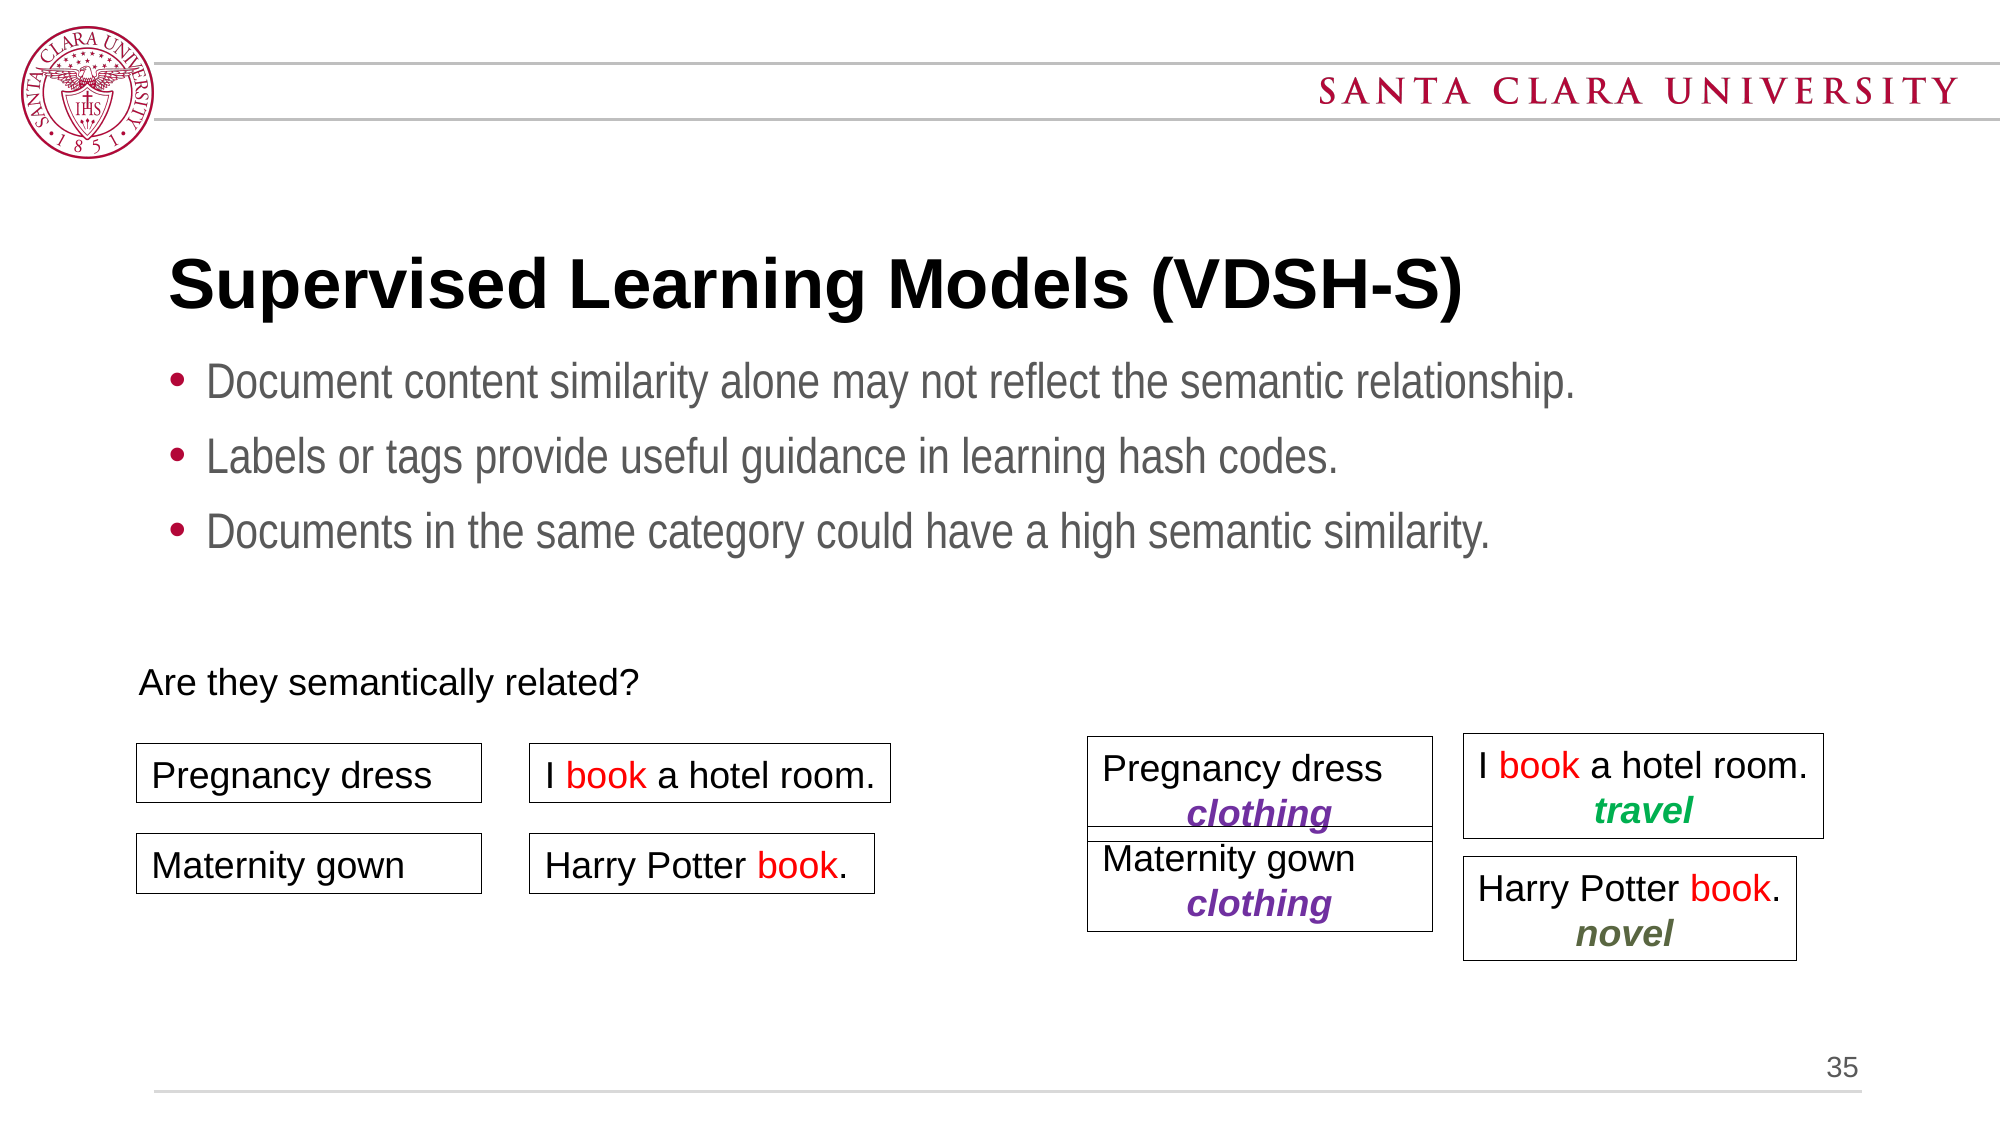

# Supervised Learning Models (VDSH-S)
Document content similarity alone may not reflect the semantic relationship.
Labels or tags provide useful guidance in learning hash codes.
Documents in the same category could have a high semantic similarity.
Are they semantically related?
I book a hotel room.
travel
Harry Potter book.
novel
Pregnancy dress
clothing
Maternity gown
clothing
Pregnancy dress
Maternity gown
I book a hotel room.
Harry Potter book.
35